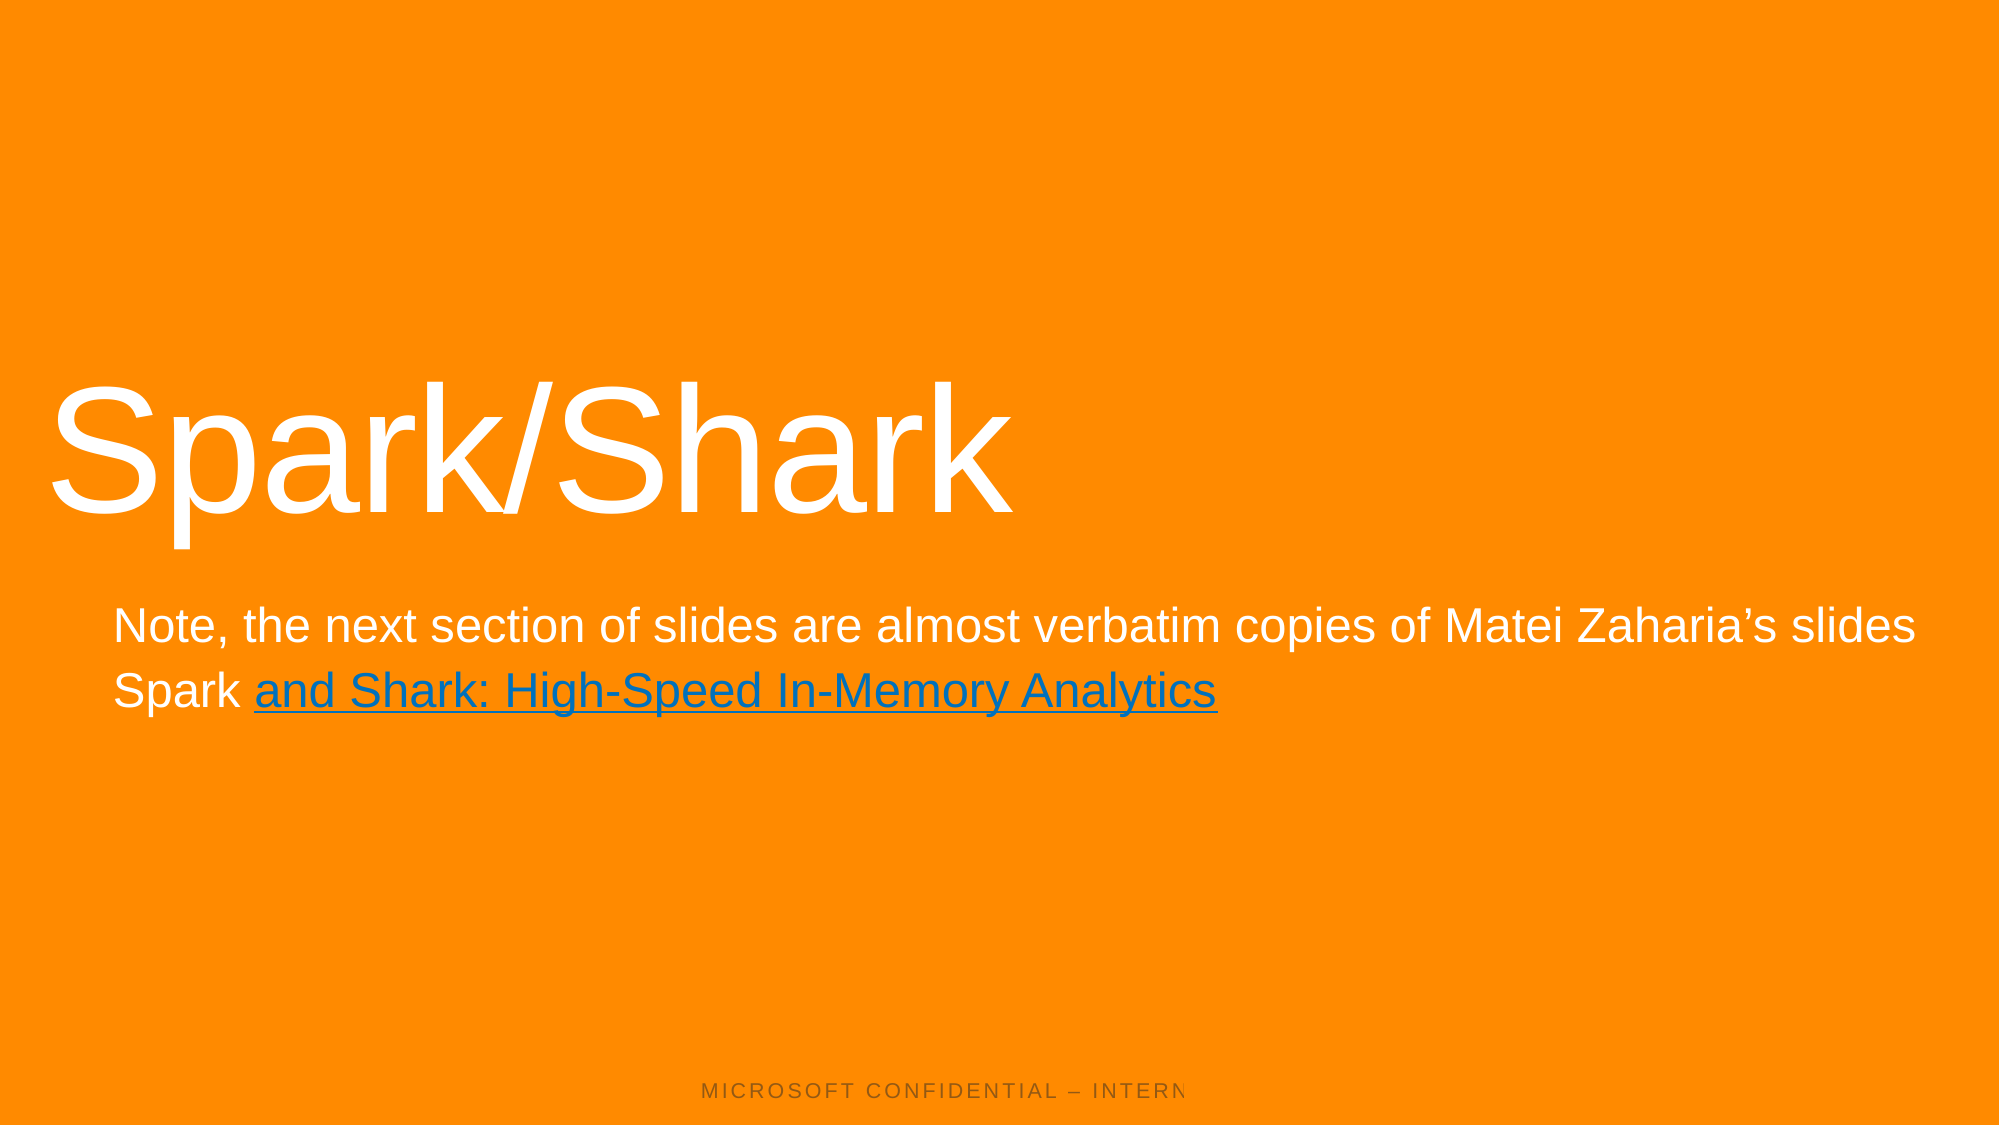

# Spark/Shark
Note, the next section of slides are almost verbatim copies of Matei Zaharia’s slides
Spark and Shark: High-Speed In-Memory Analytics